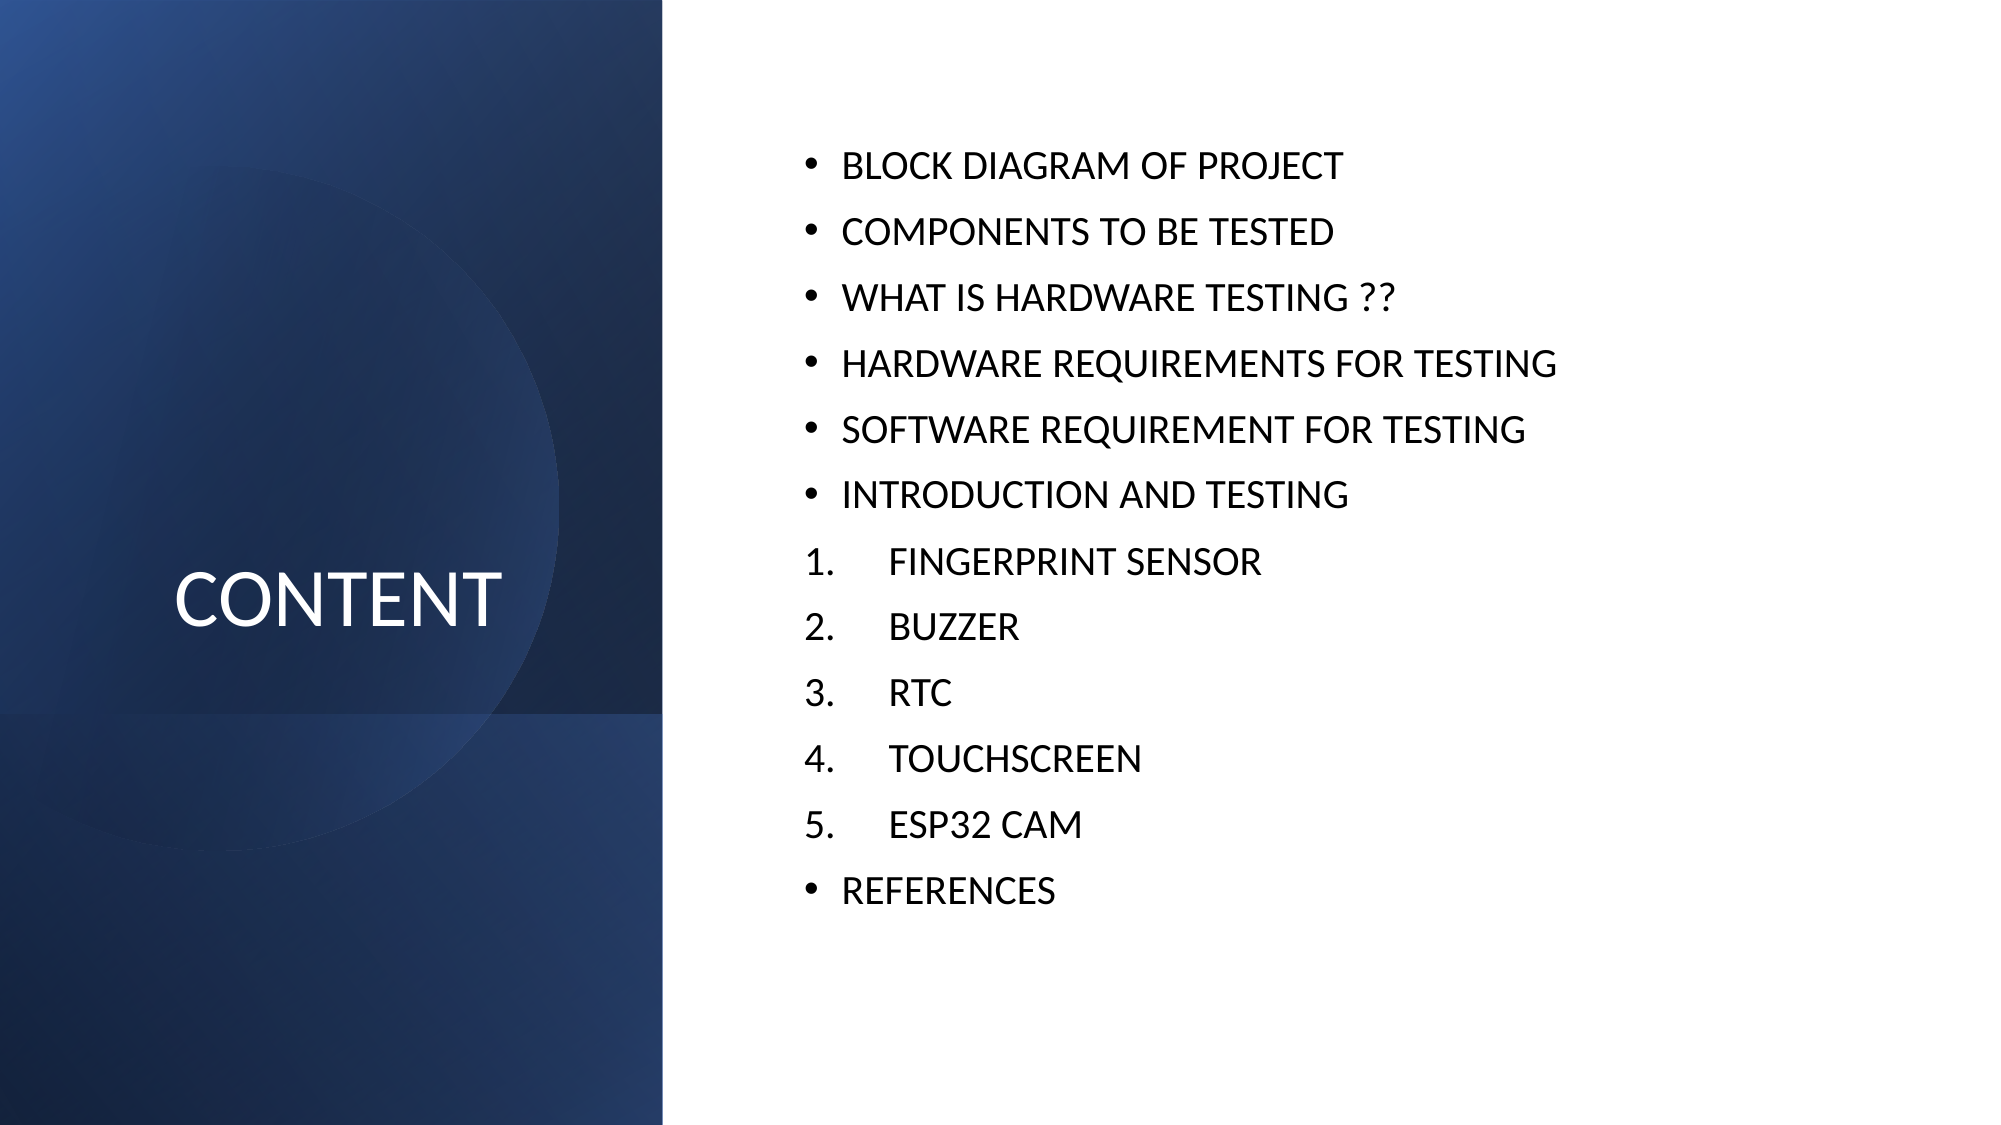

# CONTENT
BLOCK DIAGRAM OF PROJECT
COMPONENTS TO BE TESTED
WHAT IS HARDWARE TESTING ??
HARDWARE REQUIREMENTS FOR TESTING
SOFTWARE REQUIREMENT FOR TESTING
INTRODUCTION AND TESTING
FINGERPRINT SENSOR
BUZZER
RTC
TOUCHSCREEN
ESP32 CAM
REFERENCES